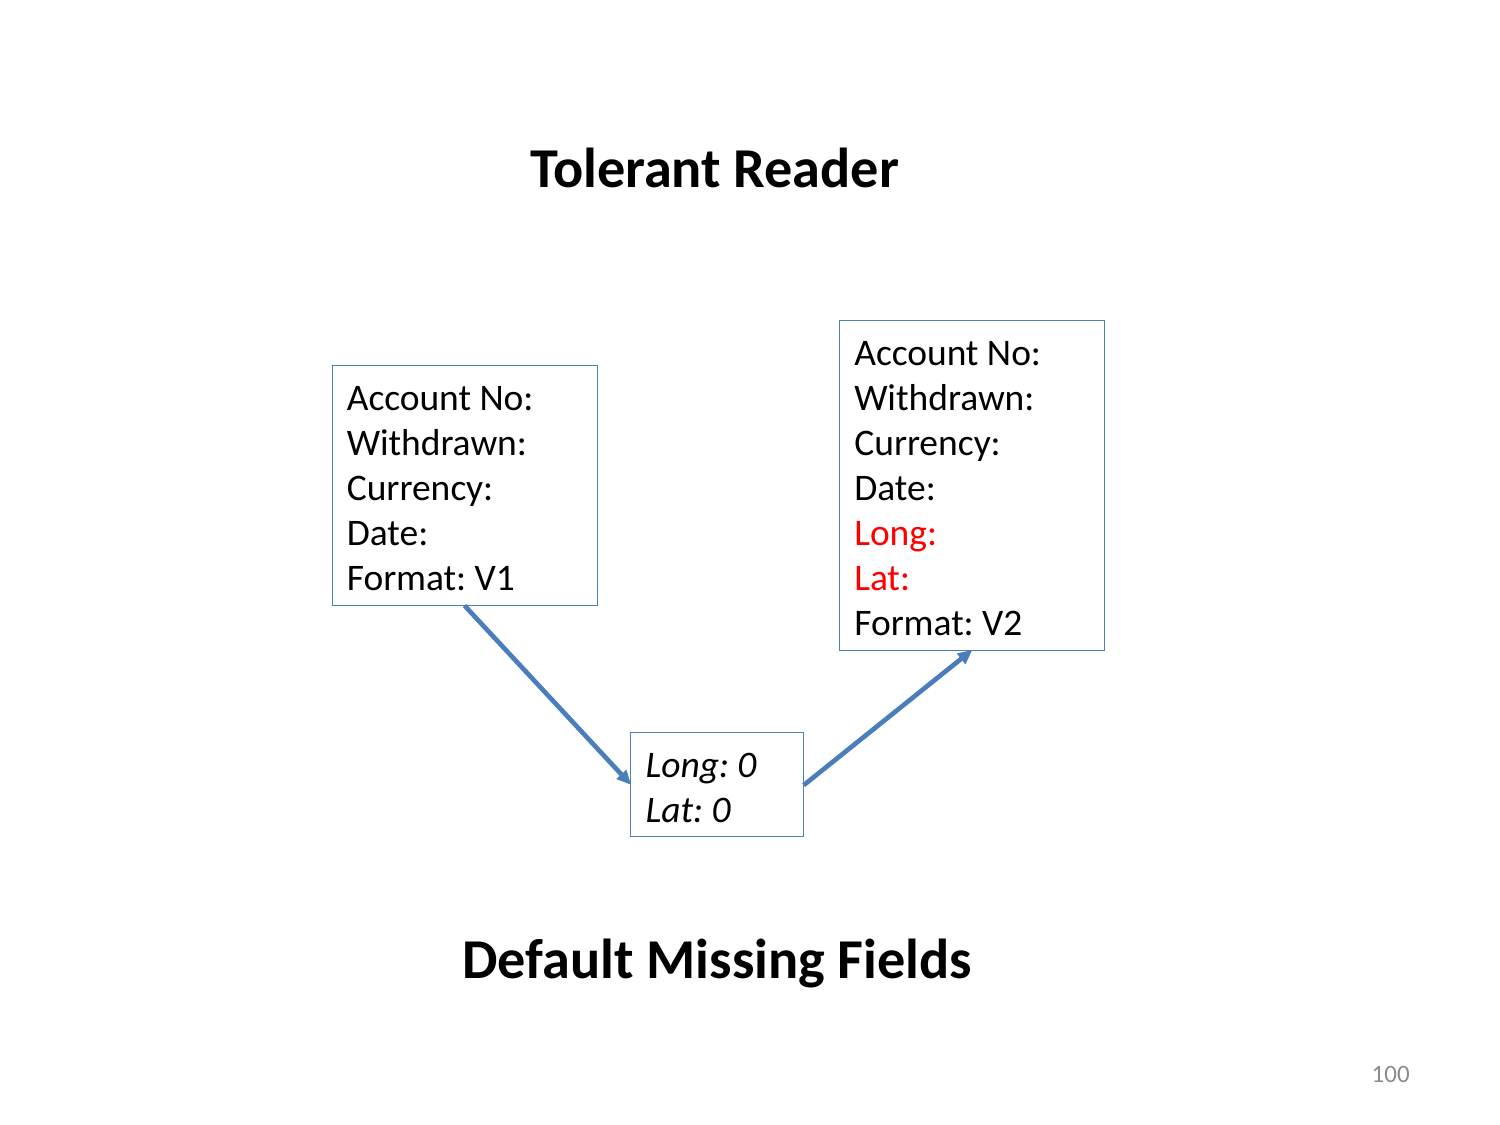

Tolerant Reader
Account No:
Withdrawn:
Currency:
Date:
Long:
Lat:
Format: V2
Account No:
Withdrawn:
Currency:
Date:
Format: V1
Long: 0
Lat: 0
Default Missing Fields
100